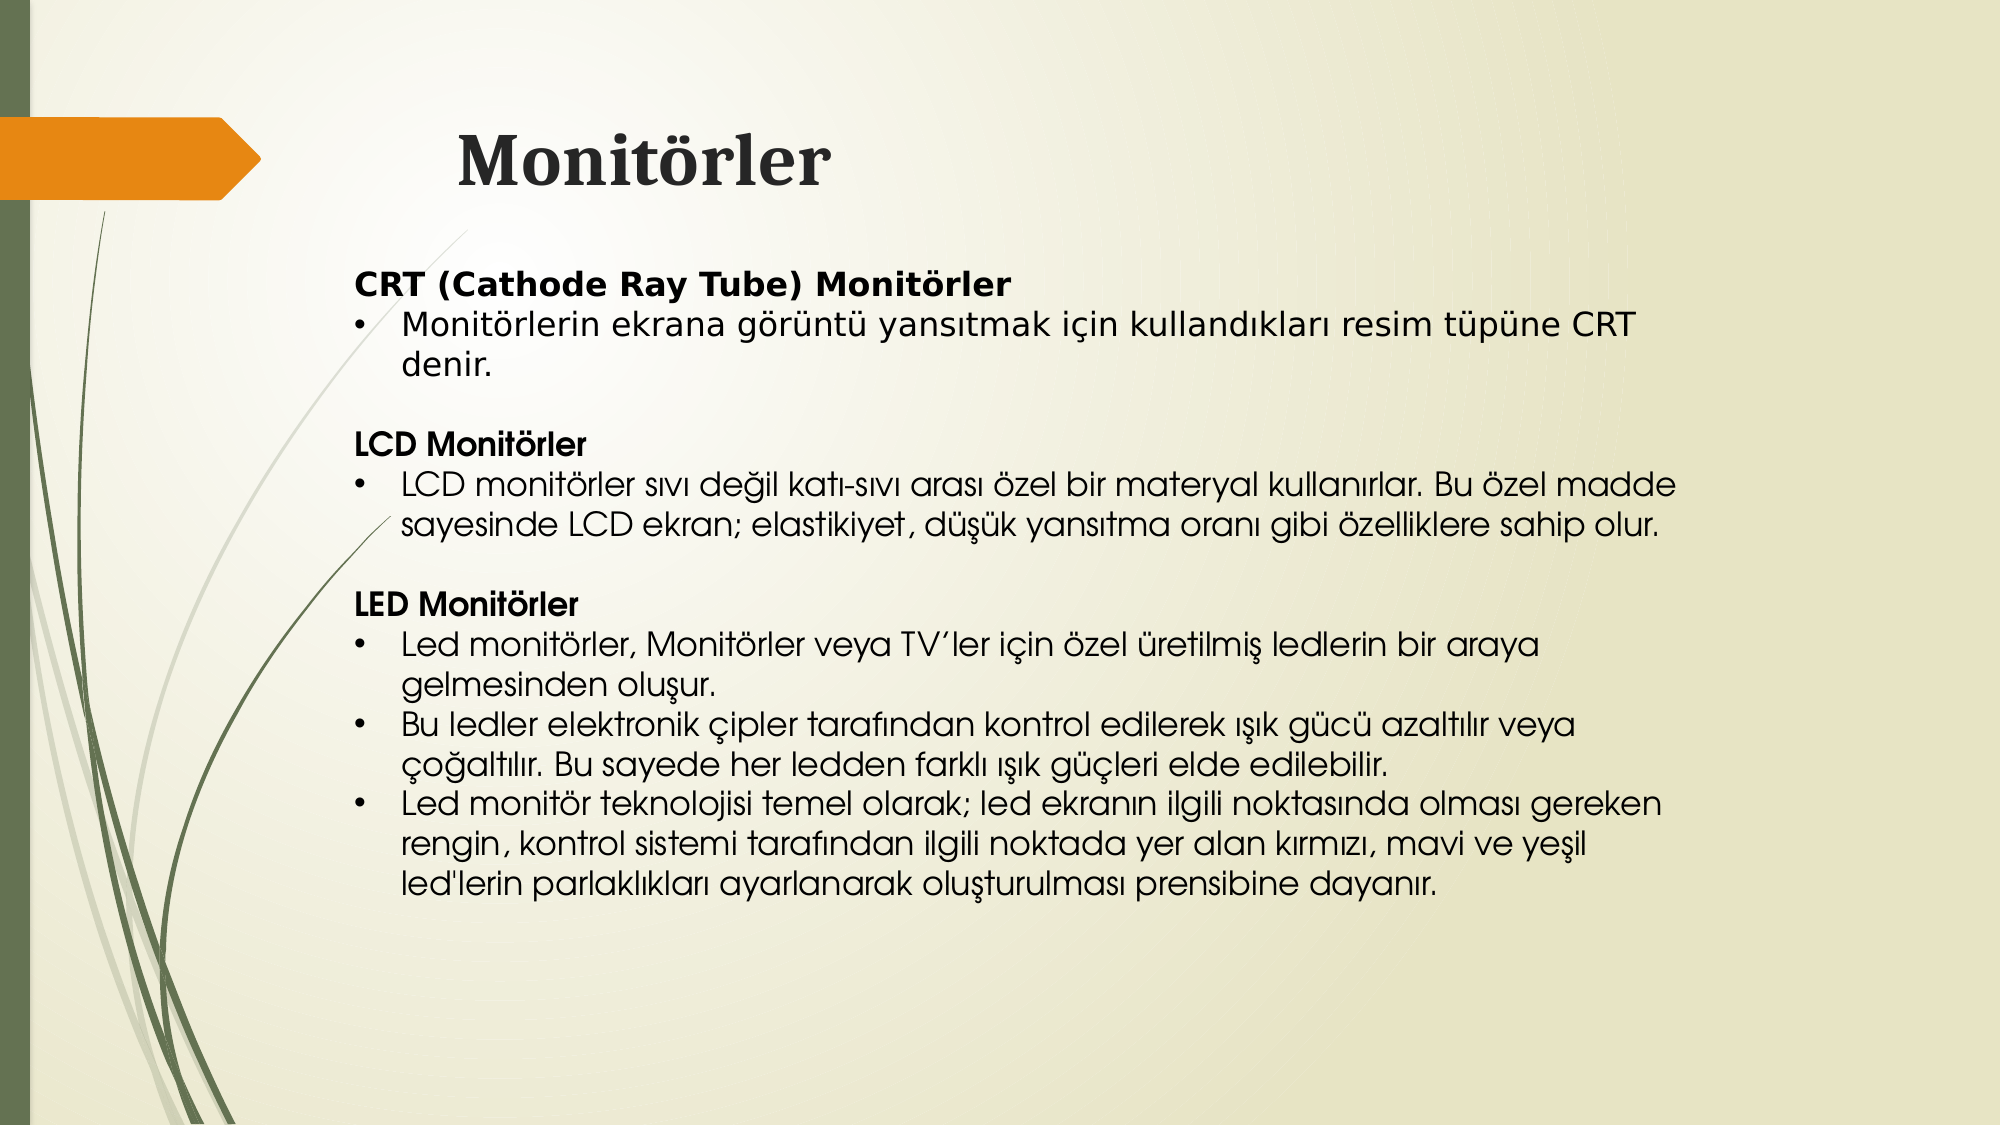

# Monitörler
CRT (Cathode Ray Tube) Monitörler
Monitörlerin ekrana görüntü yansıtmak için kullandıkları resim tüpüne CRT denir.

LCD Monitörler
LCD monitörler sıvı değil katı-sıvı arası özel bir materyal kullanırlar. Bu özel madde sayesinde LCD ekran; elastikiyet, düşük yansıtma oranı gibi özelliklere sahip olur.

LED Monitörler
Led monitörler, Monitörler veya TV’ler için özel üretilmiş ledlerin bir araya gelmesinden oluşur.
Bu ledler elektronik çipler tarafından kontrol edilerek ışık gücü azaltılır veya çoğaltılır. Bu sayede her ledden farklı ışık güçleri elde edilebilir.
Led monitör teknolojisi temel olarak; led ekranın ilgili noktasında olması gereken rengin, kontrol sistemi tarafından ilgili noktada yer alan kırmızı, mavi ve yeşil led'lerin parlaklıkları ayarlanarak oluşturulması prensibine dayanır.